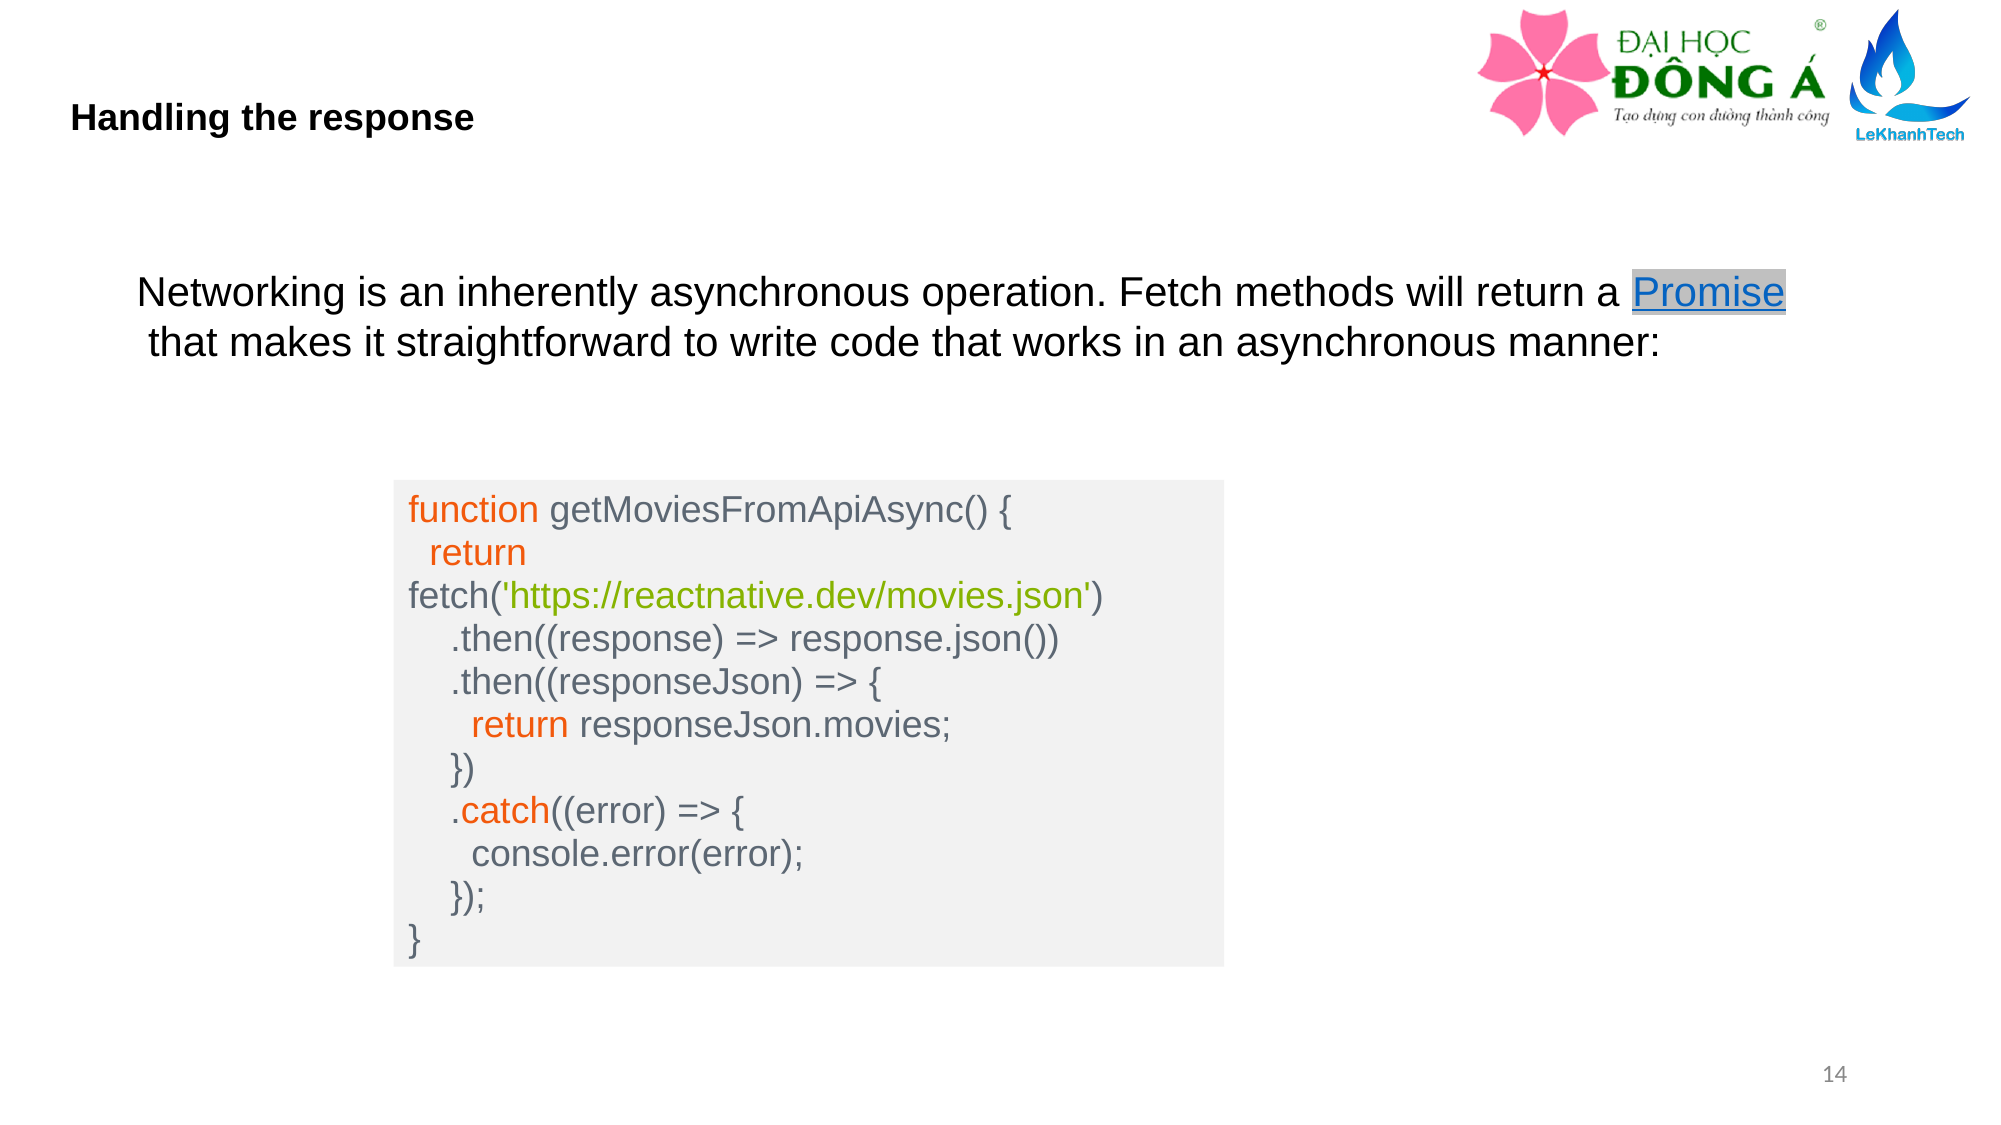

Handling the response
Networking is an inherently asynchronous operation. Fetch methods will return a Promise that makes it straightforward to write code that works in an asynchronous manner:
function getMoviesFromApiAsync() {
  return fetch('https://reactnative.dev/movies.json')
    .then((response) => response.json())
    .then((responseJson) => {
      return responseJson.movies;
    })
    .catch((error) => {
      console.error(error);
    });
}
14